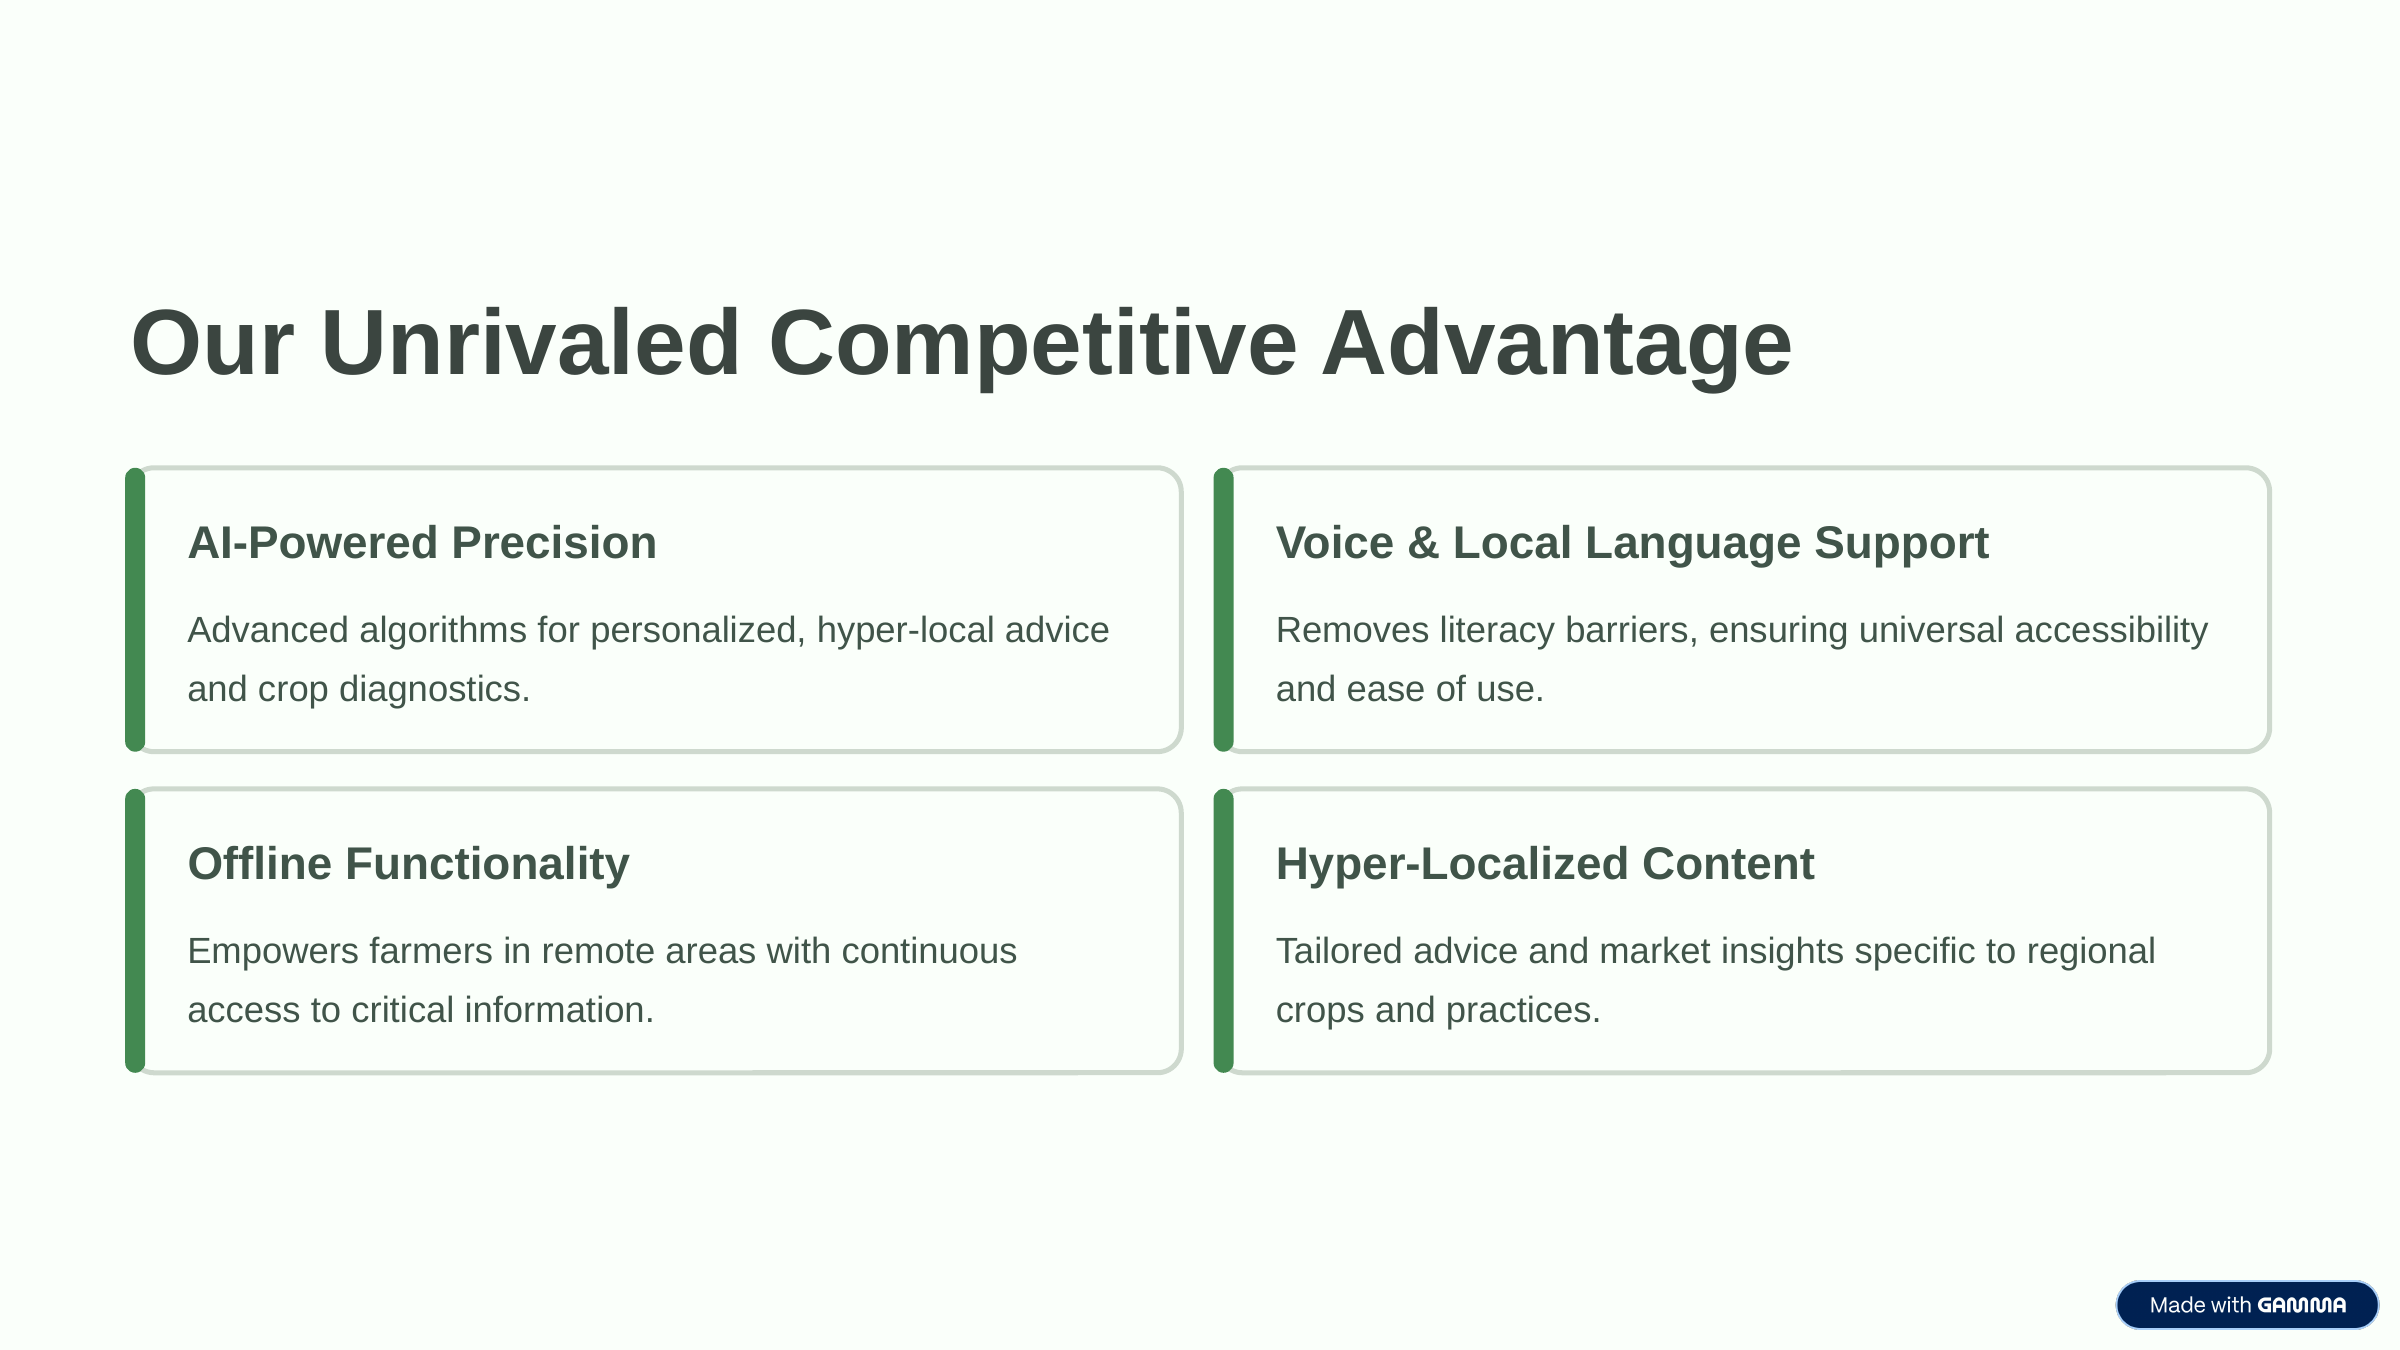

Our Unrivaled Competitive Advantage

AI-Powered Precision
Voice & Local Language Support
Advanced algorithms for personalized, hyper-local advice and crop diagnostics.
Removes literacy barriers, ensuring universal accessibility and ease of use.

Offline Functionality
Hyper-Localized Content
Empowers farmers in remote areas with continuous access to critical information.
Tailored advice and market insights specific to regional crops and practices.